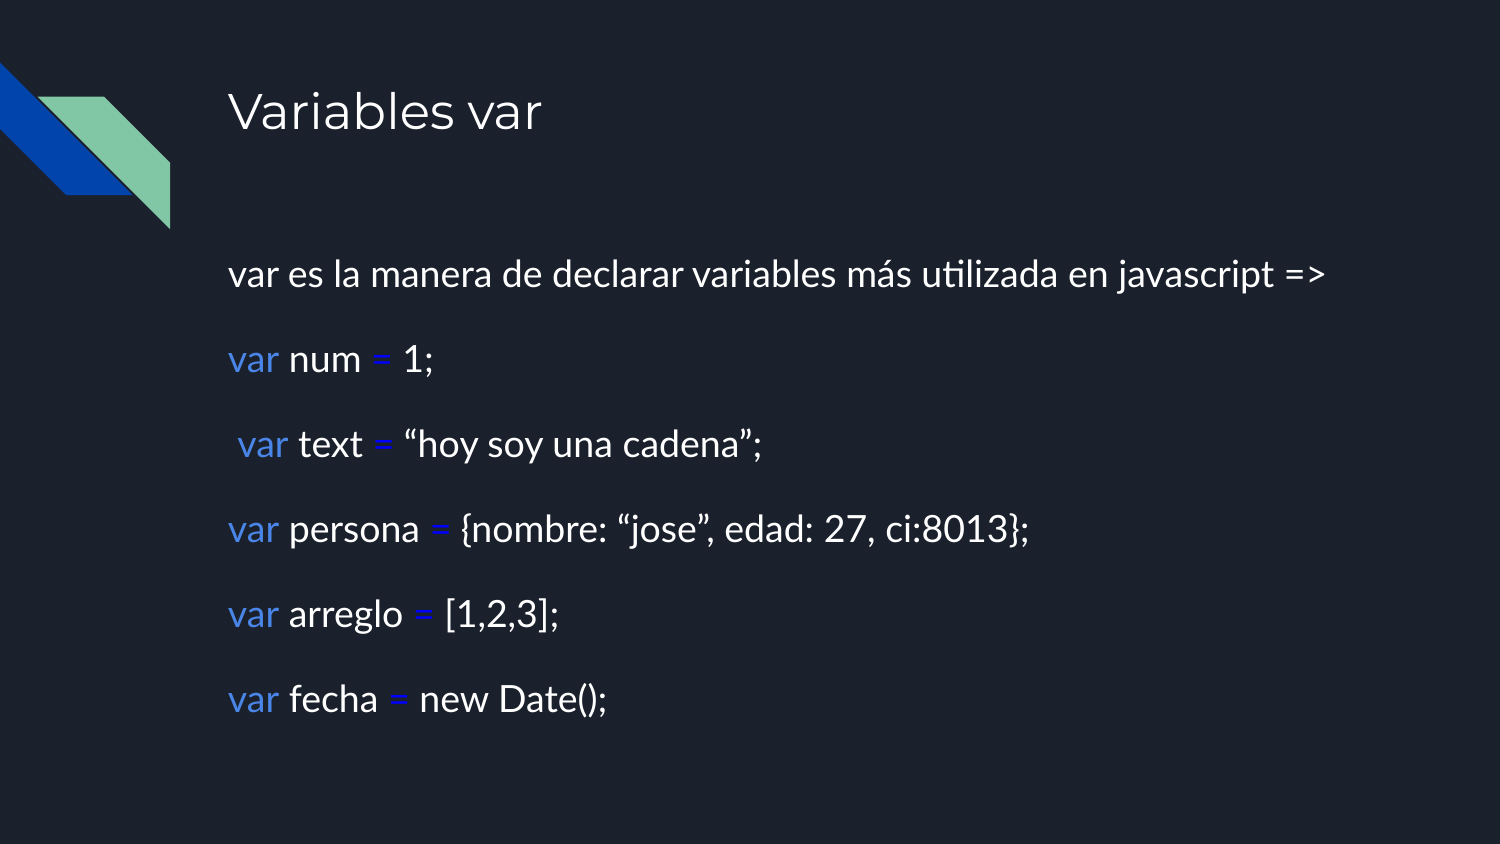

# Variables var
var es la manera de declarar variables más utilizada en javascript =>
var num = 1;
 var text = “hoy soy una cadena”;
var persona = {nombre: “jose”, edad: 27, ci:8013};
var arreglo = [1,2,3];
var fecha = new Date();